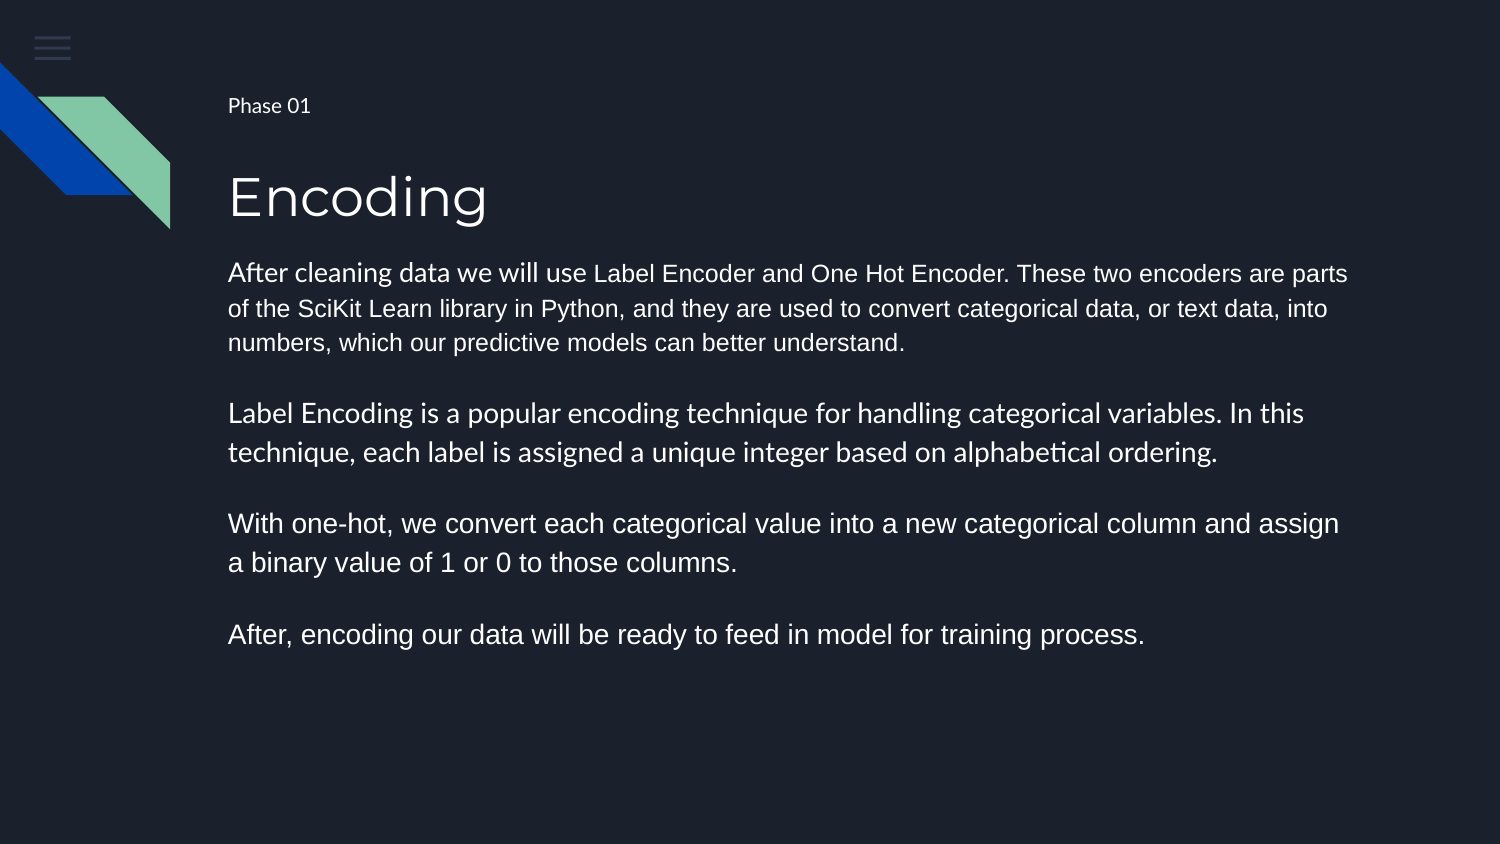

# Phase 01
Encoding

After cleaning data we will use Label Encoder and One Hot Encoder. These two encoders are parts of the SciKit Learn library in Python, and they are used to convert categorical data, or text data, into numbers, which our predictive models can better understand.
Label Encoding is a popular encoding technique for handling categorical variables. In this technique, each label is assigned a unique integer based on alphabetical ordering.
With one-hot, we convert each categorical value into a new categorical column and assign a binary value of 1 or 0 to those columns.
After, encoding our data will be ready to feed in model for training process.